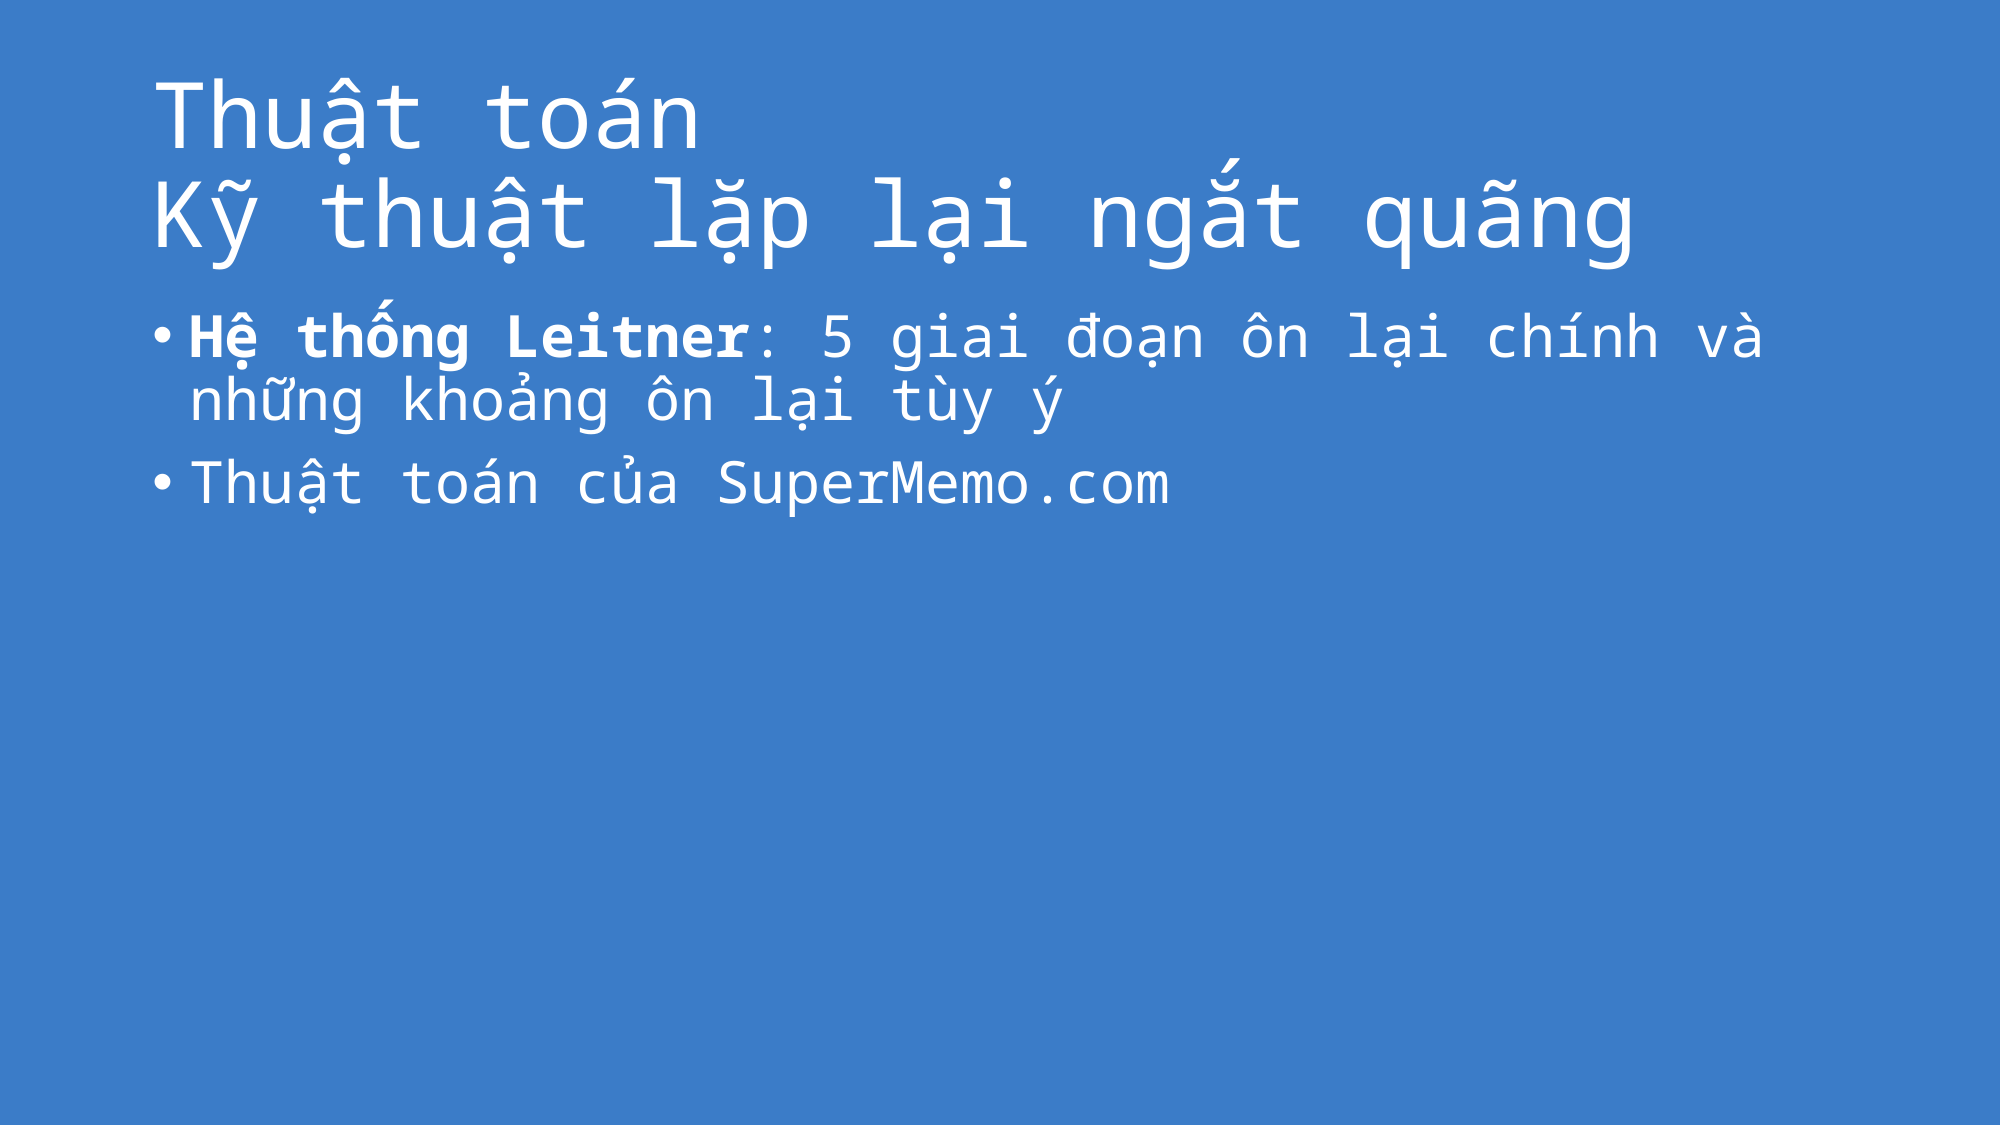

# Thuật toán Kỹ thuật lặp lại ngắt quãng
Hệ thống Leitner: 5 giai đoạn ôn lại chính và những khoảng ôn lại tùy ý
Thuật toán của SuperMemo.com